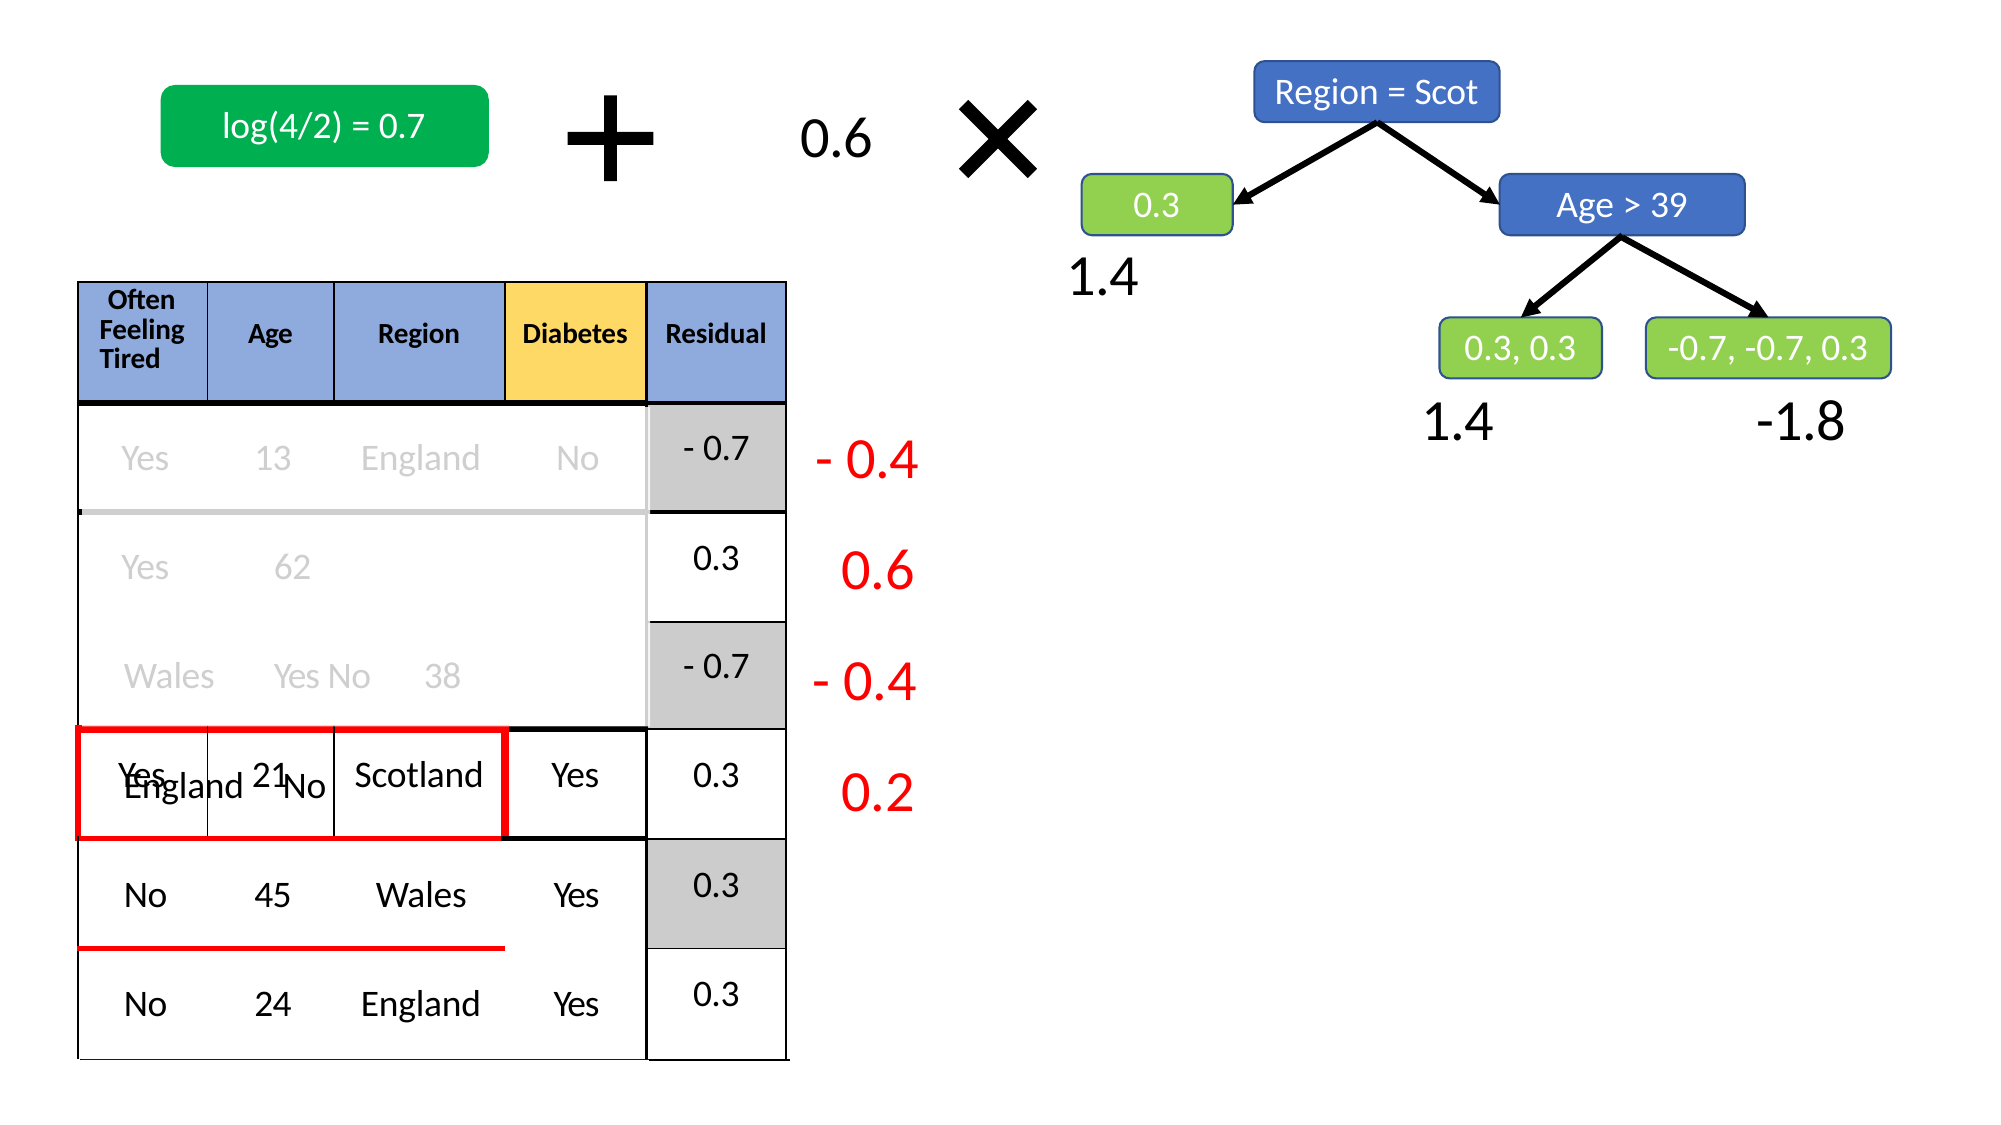

Region = Scot

0.6
log(4/2) = 0.7

0.3
1.4

Age > 39
| Often Feeling Tired | Age | Region | Diabetes | Residual |
| --- | --- | --- | --- | --- |
|  |  |  |  | - 0.7 |
|  |  |  |  | 0.3 |
|  |  |  |  | - 0.7 |
| Yes | 21 | Scotland | Yes | 0.3 |
|  |  |  |  | 0.3 |
|  |  |  |  | 0.3 |

0.3, 0.3
-0.7, -0.7, 0.3
1.4
-1.8

- 0.4
Yes	13	England	No
Yes	62		Wales	Yes No	38	England	 No
0.6
- 0.4
0.2

No	45	Wales	Yes

No	24	England	Yes